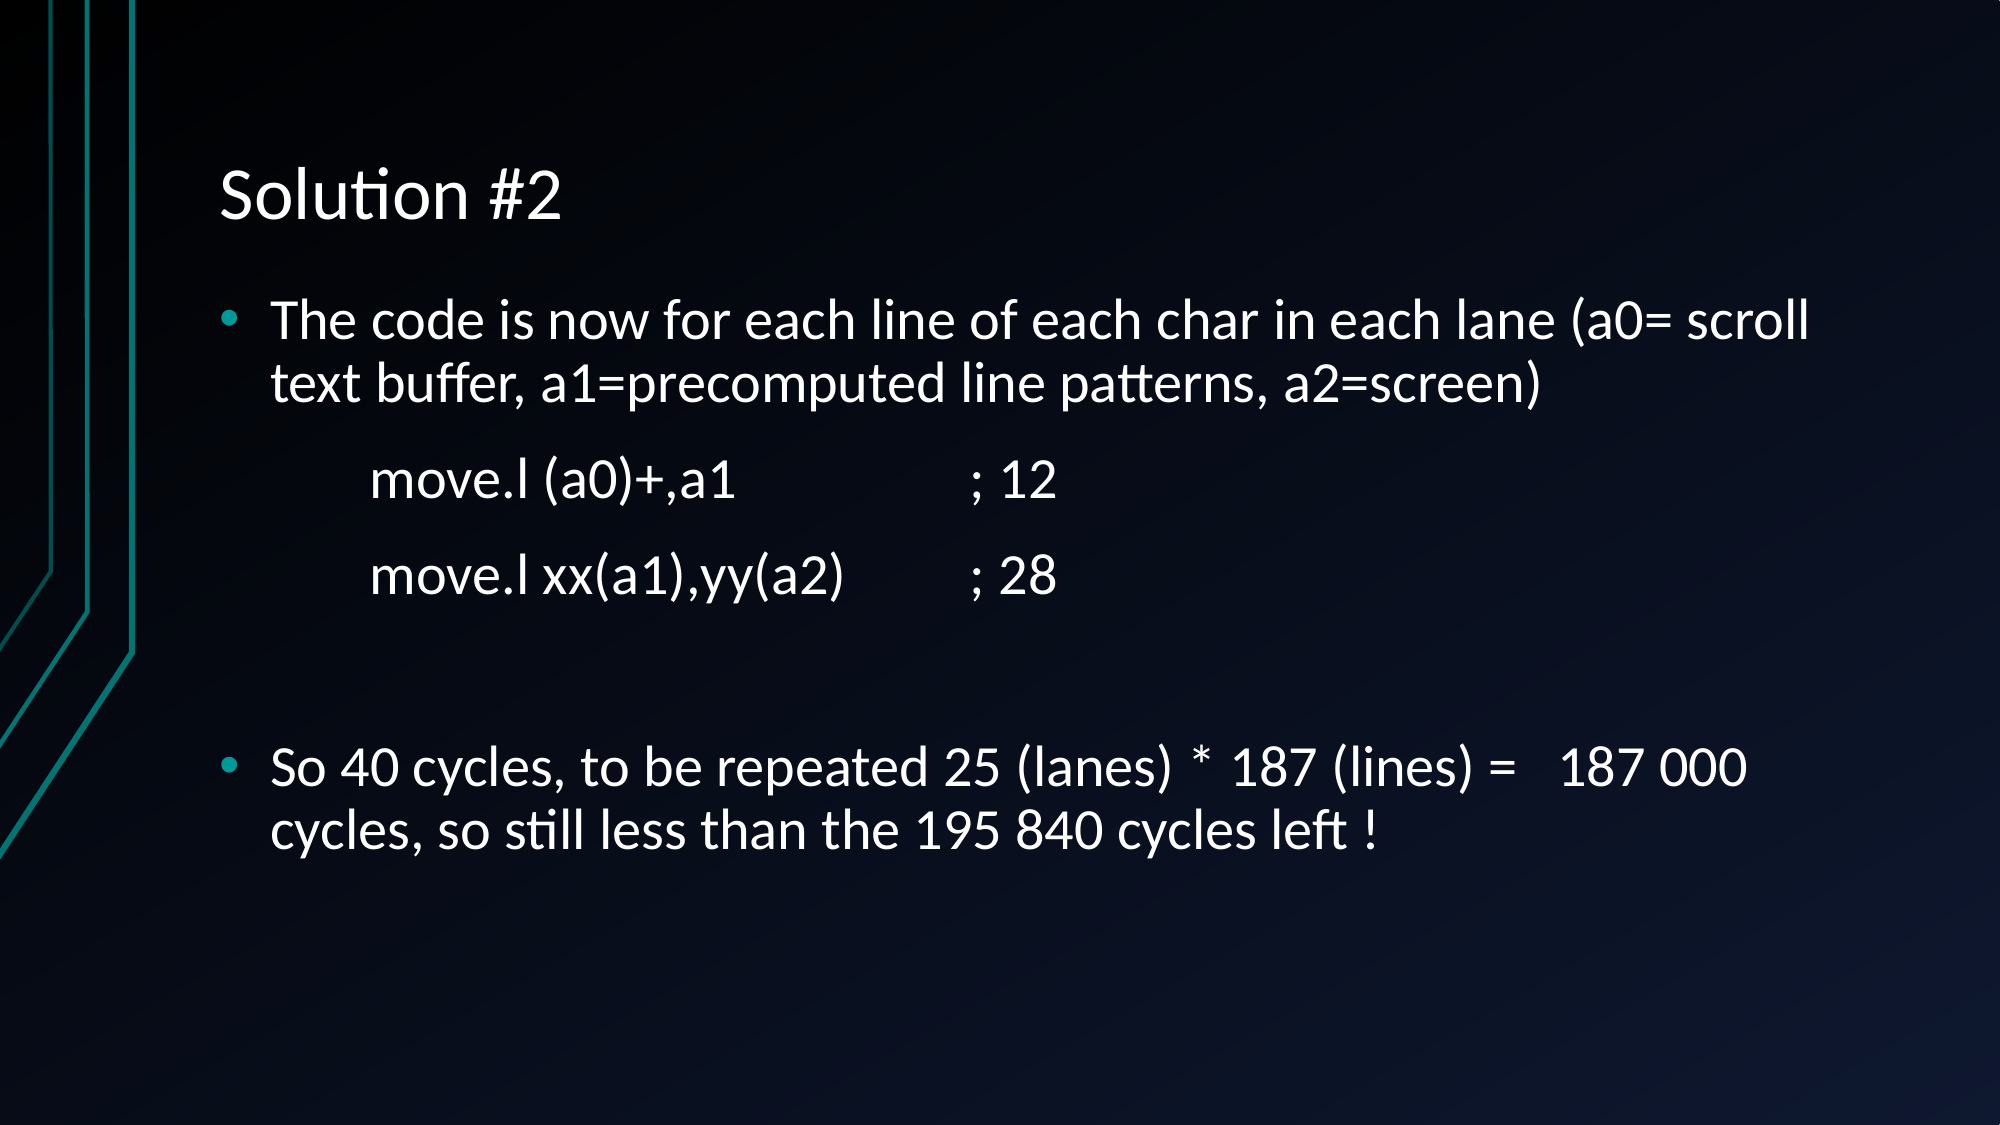

# Solution #2
The code is now for each line of each char in each lane (a0= scroll text buffer, a1=precomputed line patterns, a2=screen)
	move.l (a0)+,a1		; 12
	move.l xx(a1),yy(a2)	; 28

So 40 cycles, to be repeated 25 (lanes) * 187 (lines) =   187 000 cycles, so still less than the 195 840 cycles left !